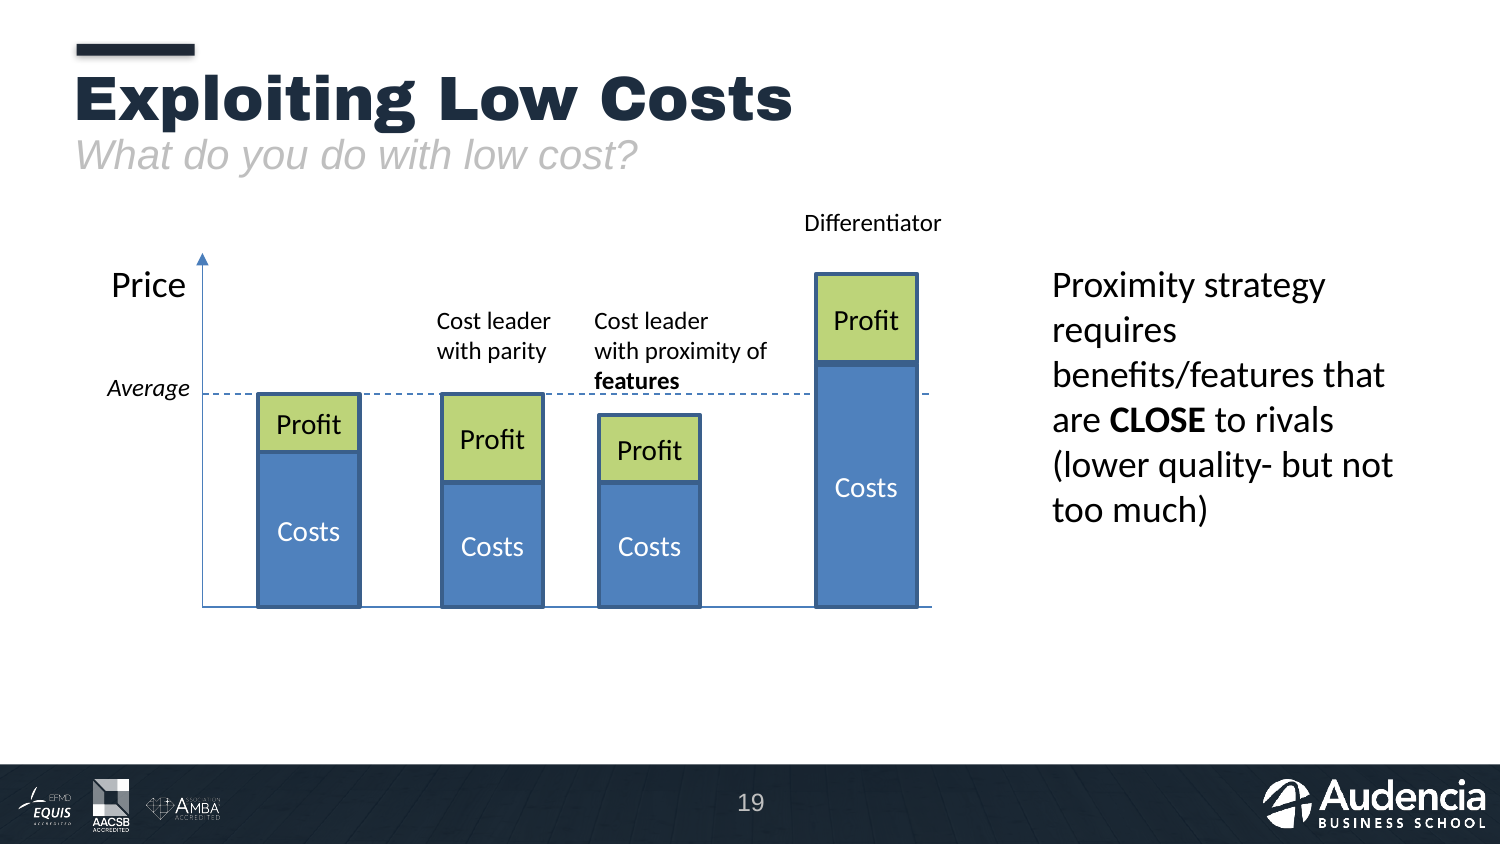

# Exploiting Low Costs
What do you do with low cost?
Differentiator
Profit
Costs
Price
Proximity strategy
requires benefits/features that are CLOSE to rivals
(lower quality- but not too much)
Cost leader
with parity
Profit
Costs
Cost leader
with proximity of
features
Profit
Costs
Average
Profit
Costs
19